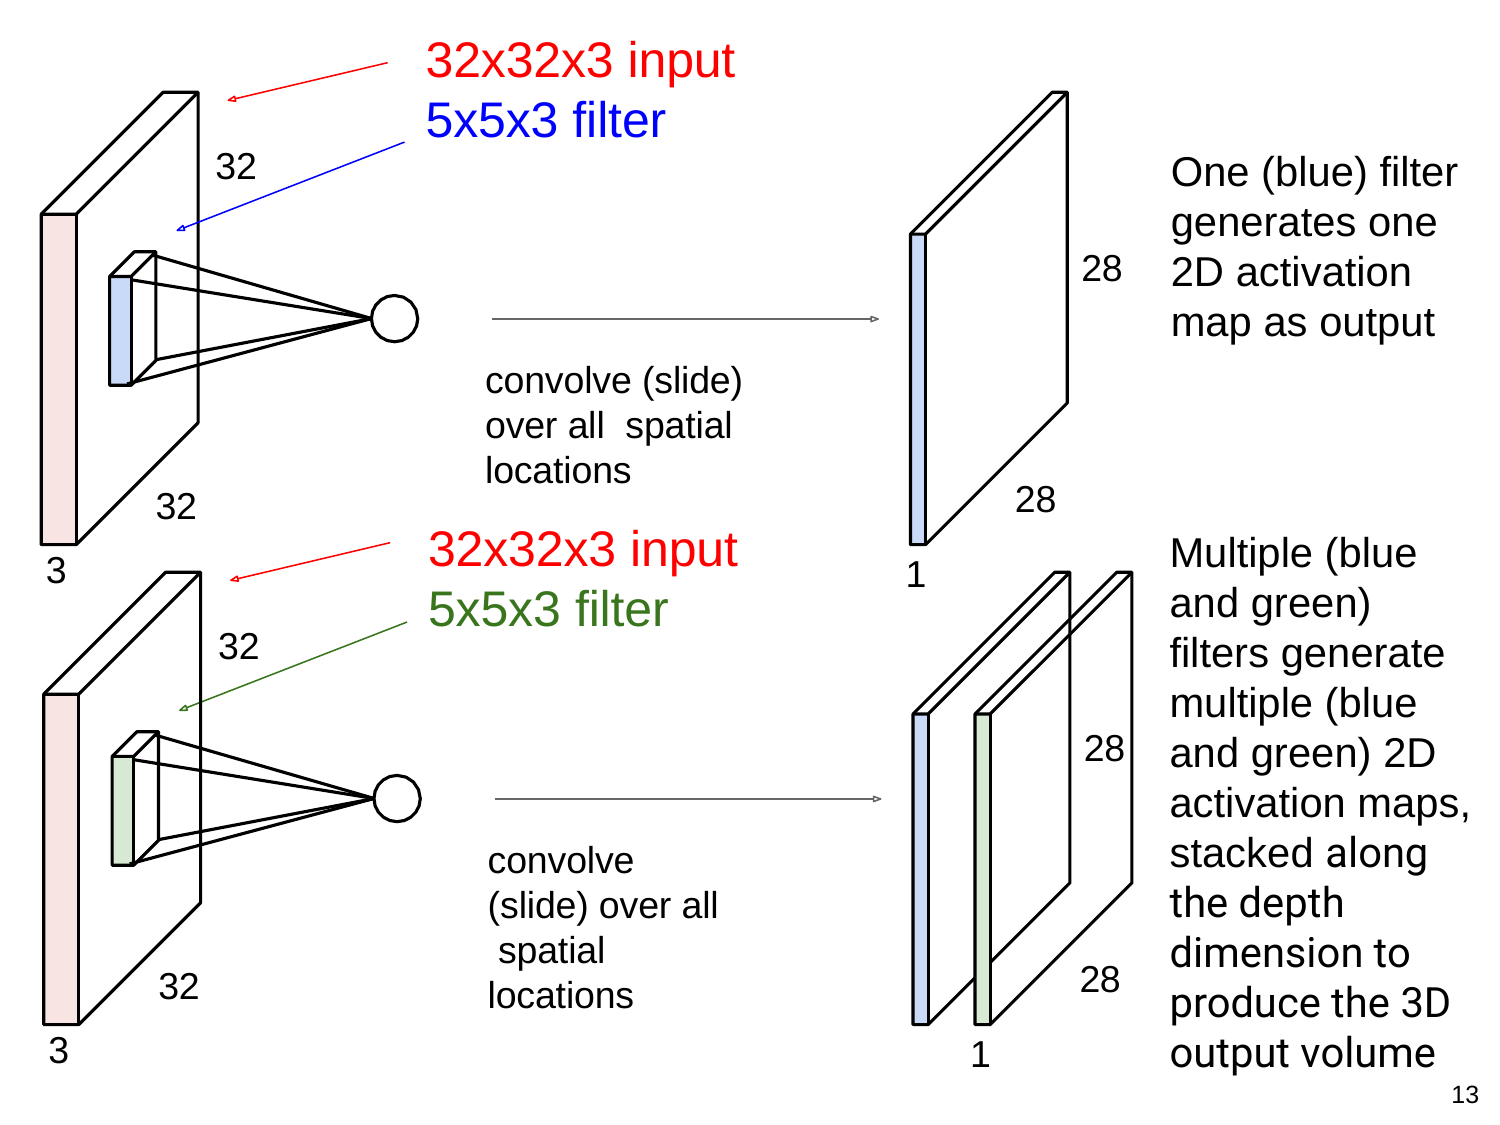

32x32x3 input
5x5x3 filter

One (blue) filter generates one 2D activation map as output

32

28

convolve (slide) over all  spatial locations

28
32
32x32x3 input  5x5x3 filter
Multiple (blue and green) filters generate multiple (blue and green) 2D activation maps, stacked along the depth dimension to produce the 3D output volume

3
1

32

28

convolve (slide) over all  spatial locations

28
32
3
1
13